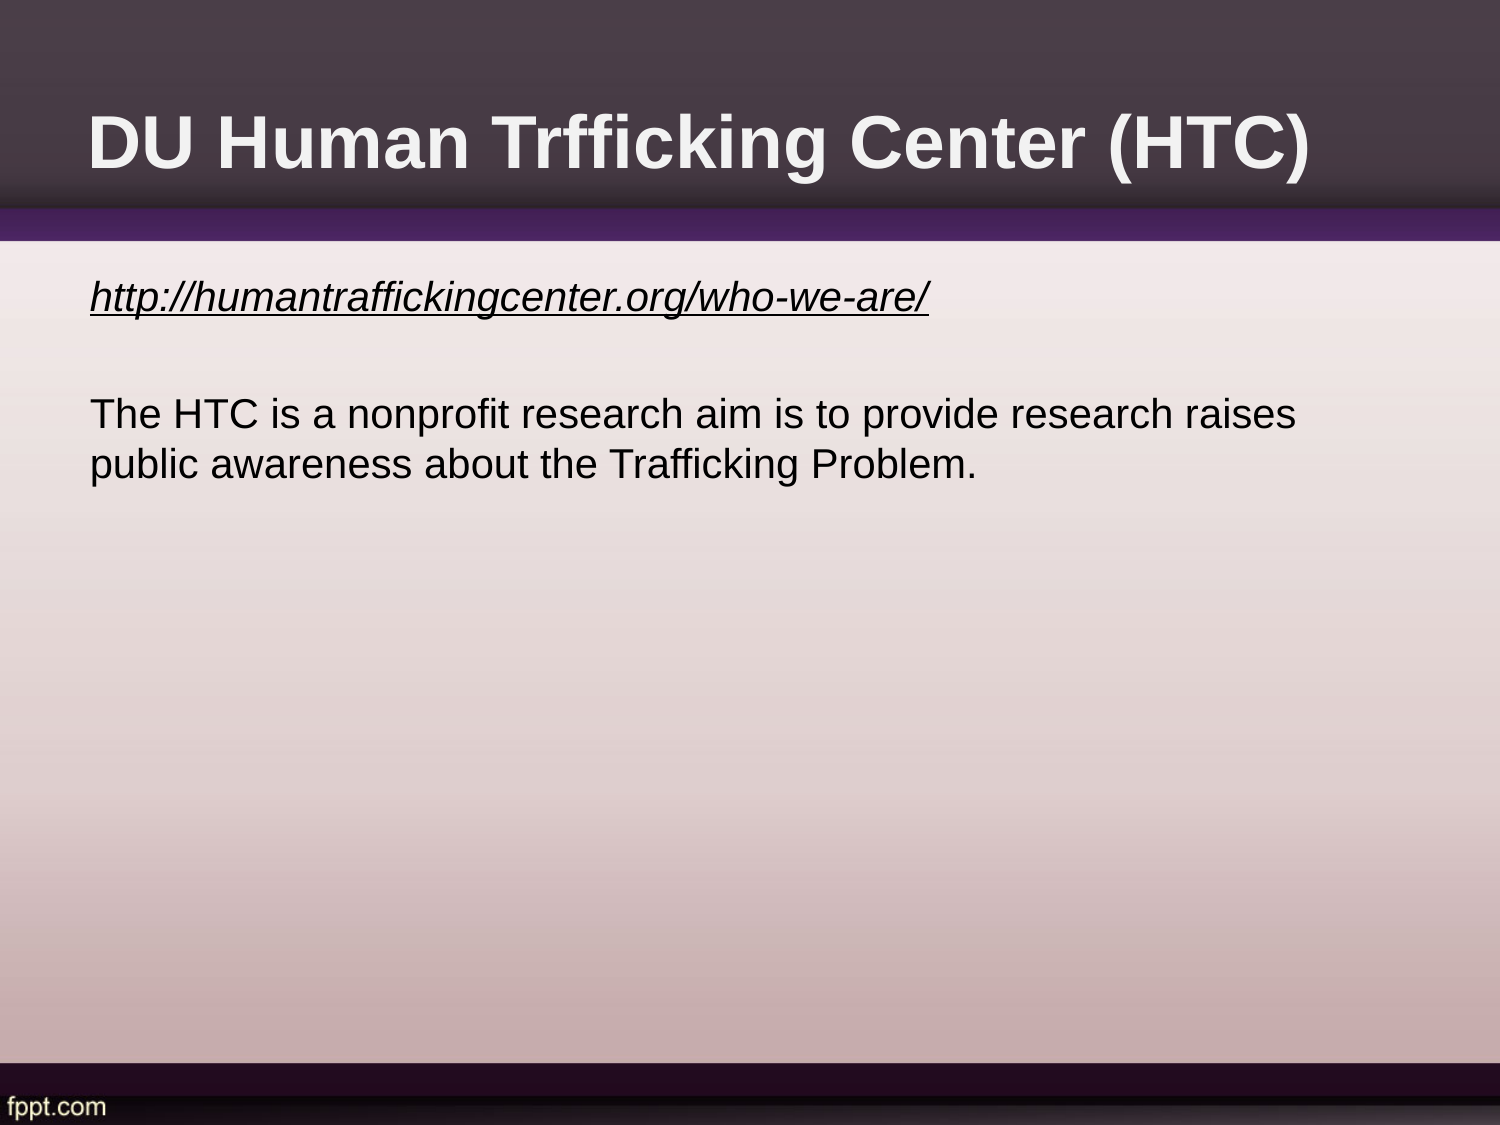

# DU Human Trfficking Center (HTC)
http://humantraffickingcenter.org/who-we-are/

The HTC is a nonprofit research aim is to provide research raises public awareness about the Trafficking Problem.